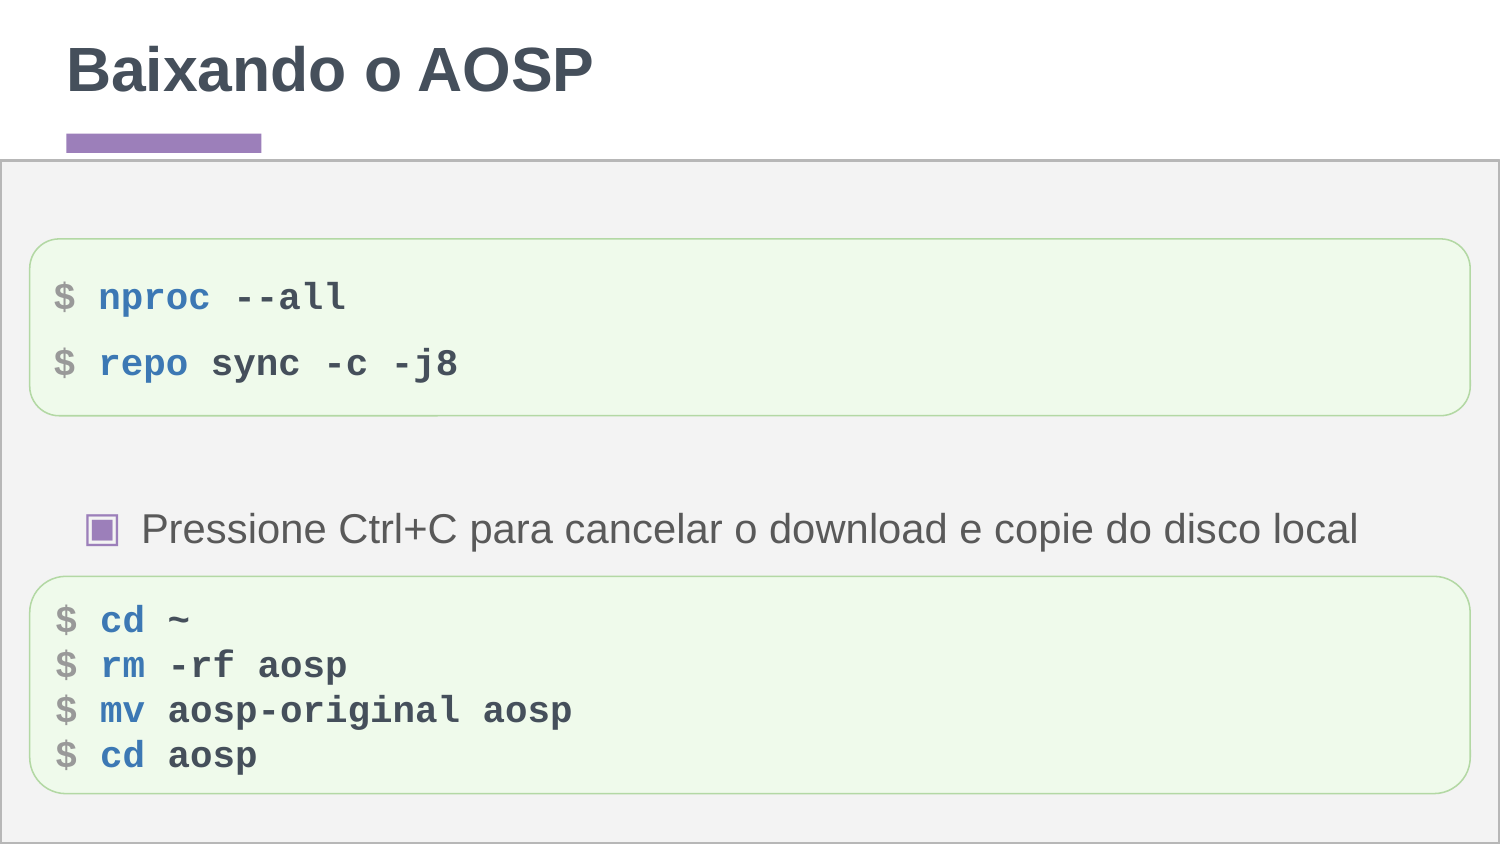

# Baixando o AOSP

$ nproc --all
$ repo sync -c -j8
Pressione Ctrl+C para cancelar o download e copie do disco local
$ cd ~
$ rm -rf aosp
$ mv aosp-original aosp
$ cd aosp
16